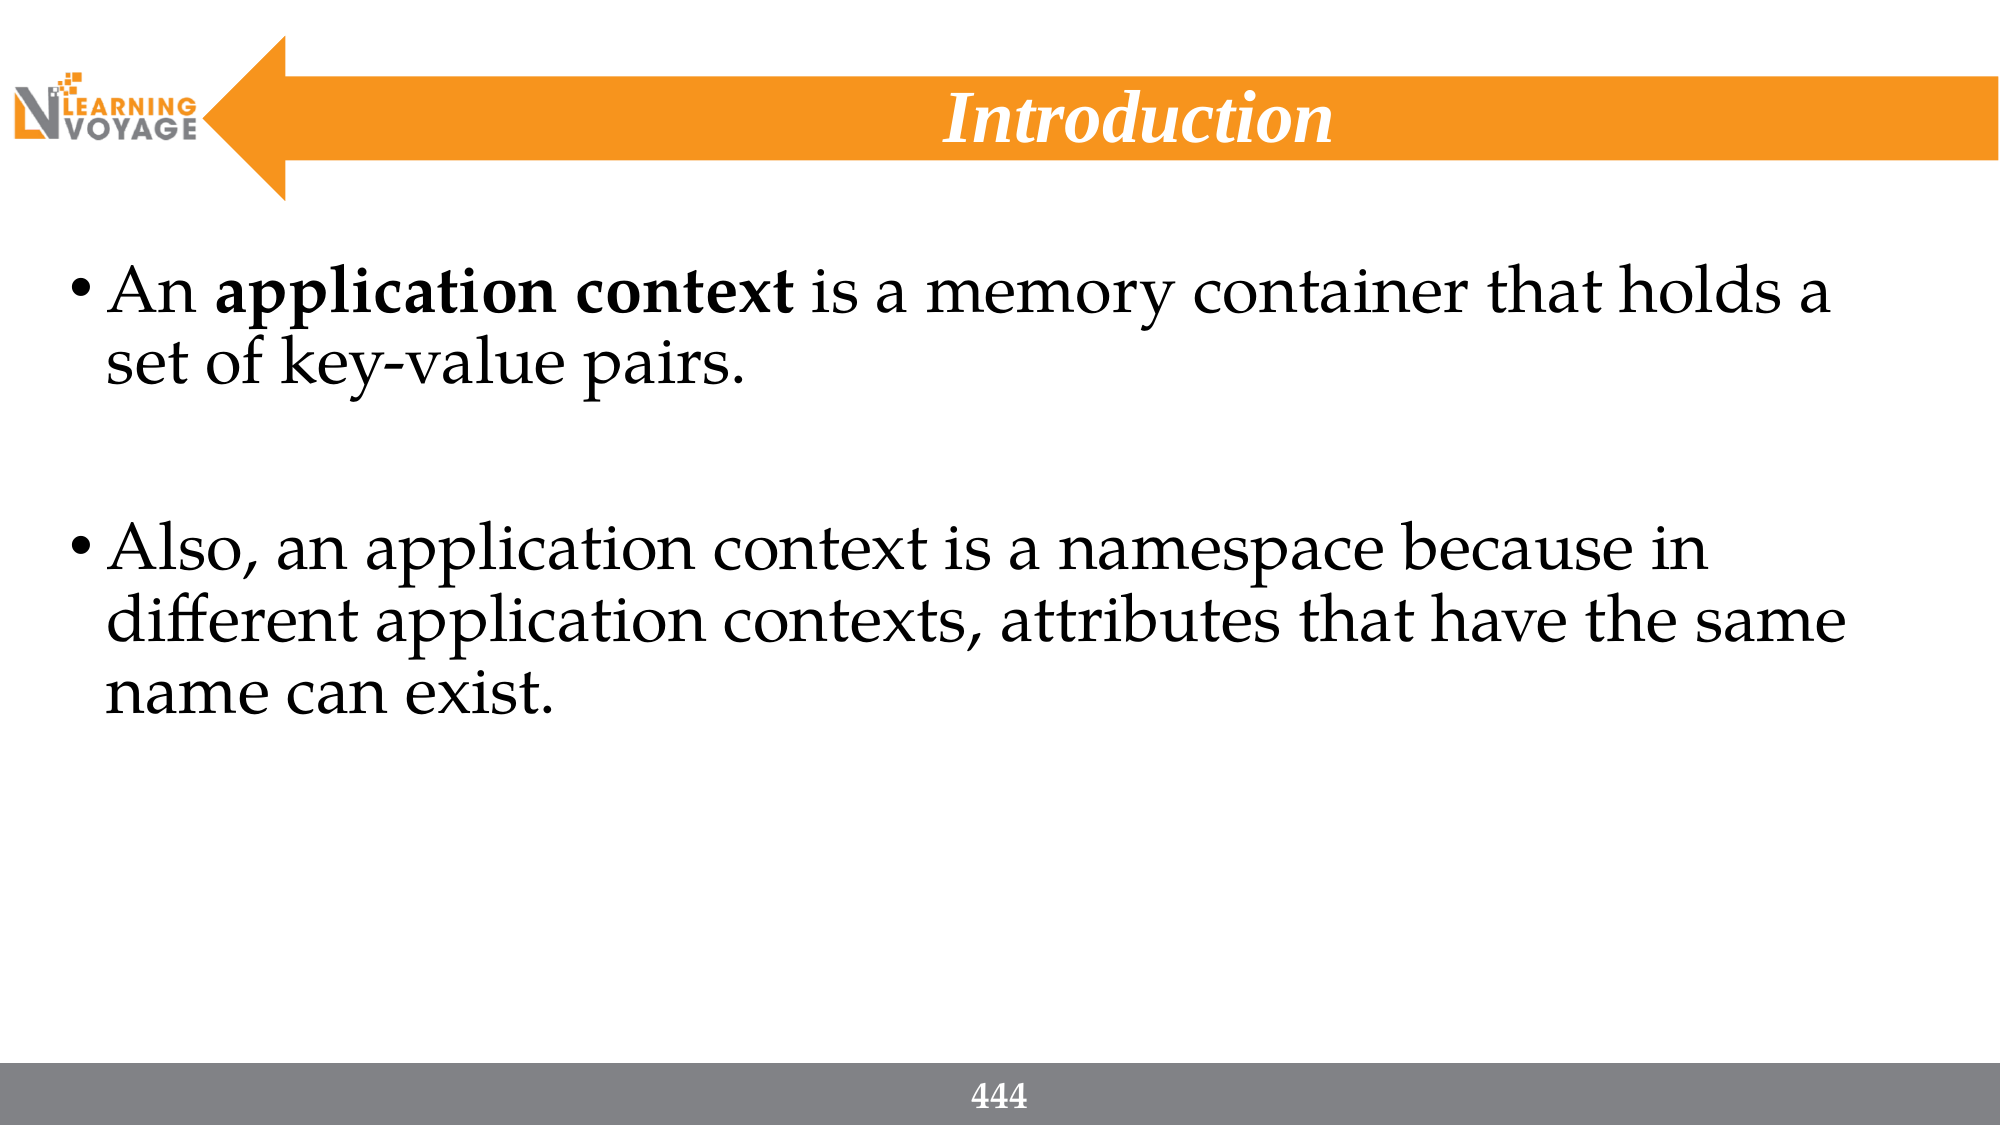

# Introduction
An application context is a memory container that holds a set of key-value pairs.

Also, an application context is a namespace because in different application contexts, attributes that have the same name can exist.

444